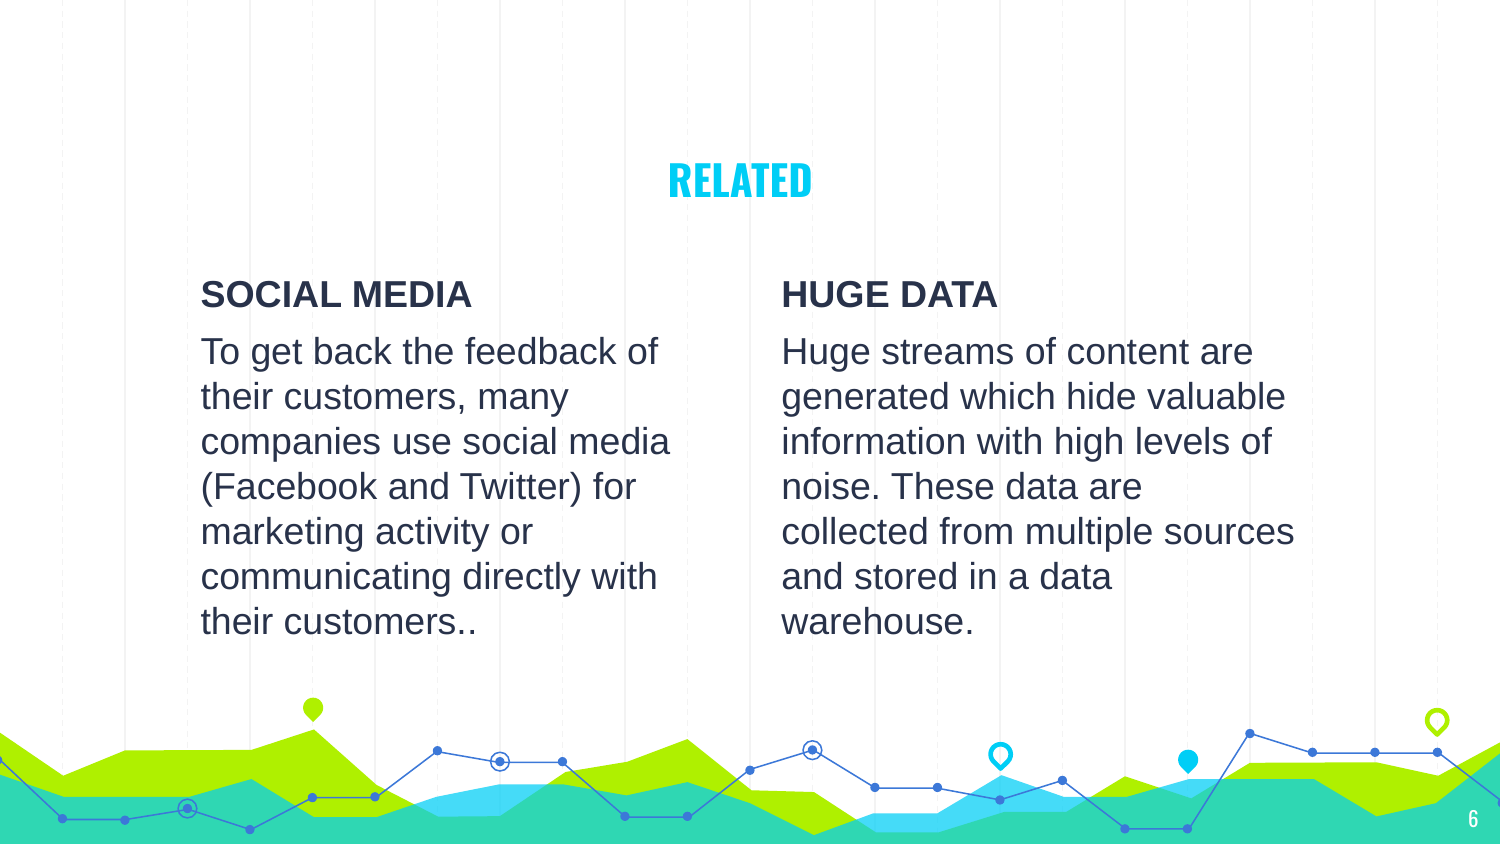

# RELATED
SOCIAL MEDIA
To get back the feedback of their customers, many companies use social media (Facebook and Twitter) for marketing activity or communicating directly with their customers..
HUGE DATA
Huge streams of content are generated which hide valuable information with high levels of noise. These data are collected from multiple sources and stored in a data warehouse.
6